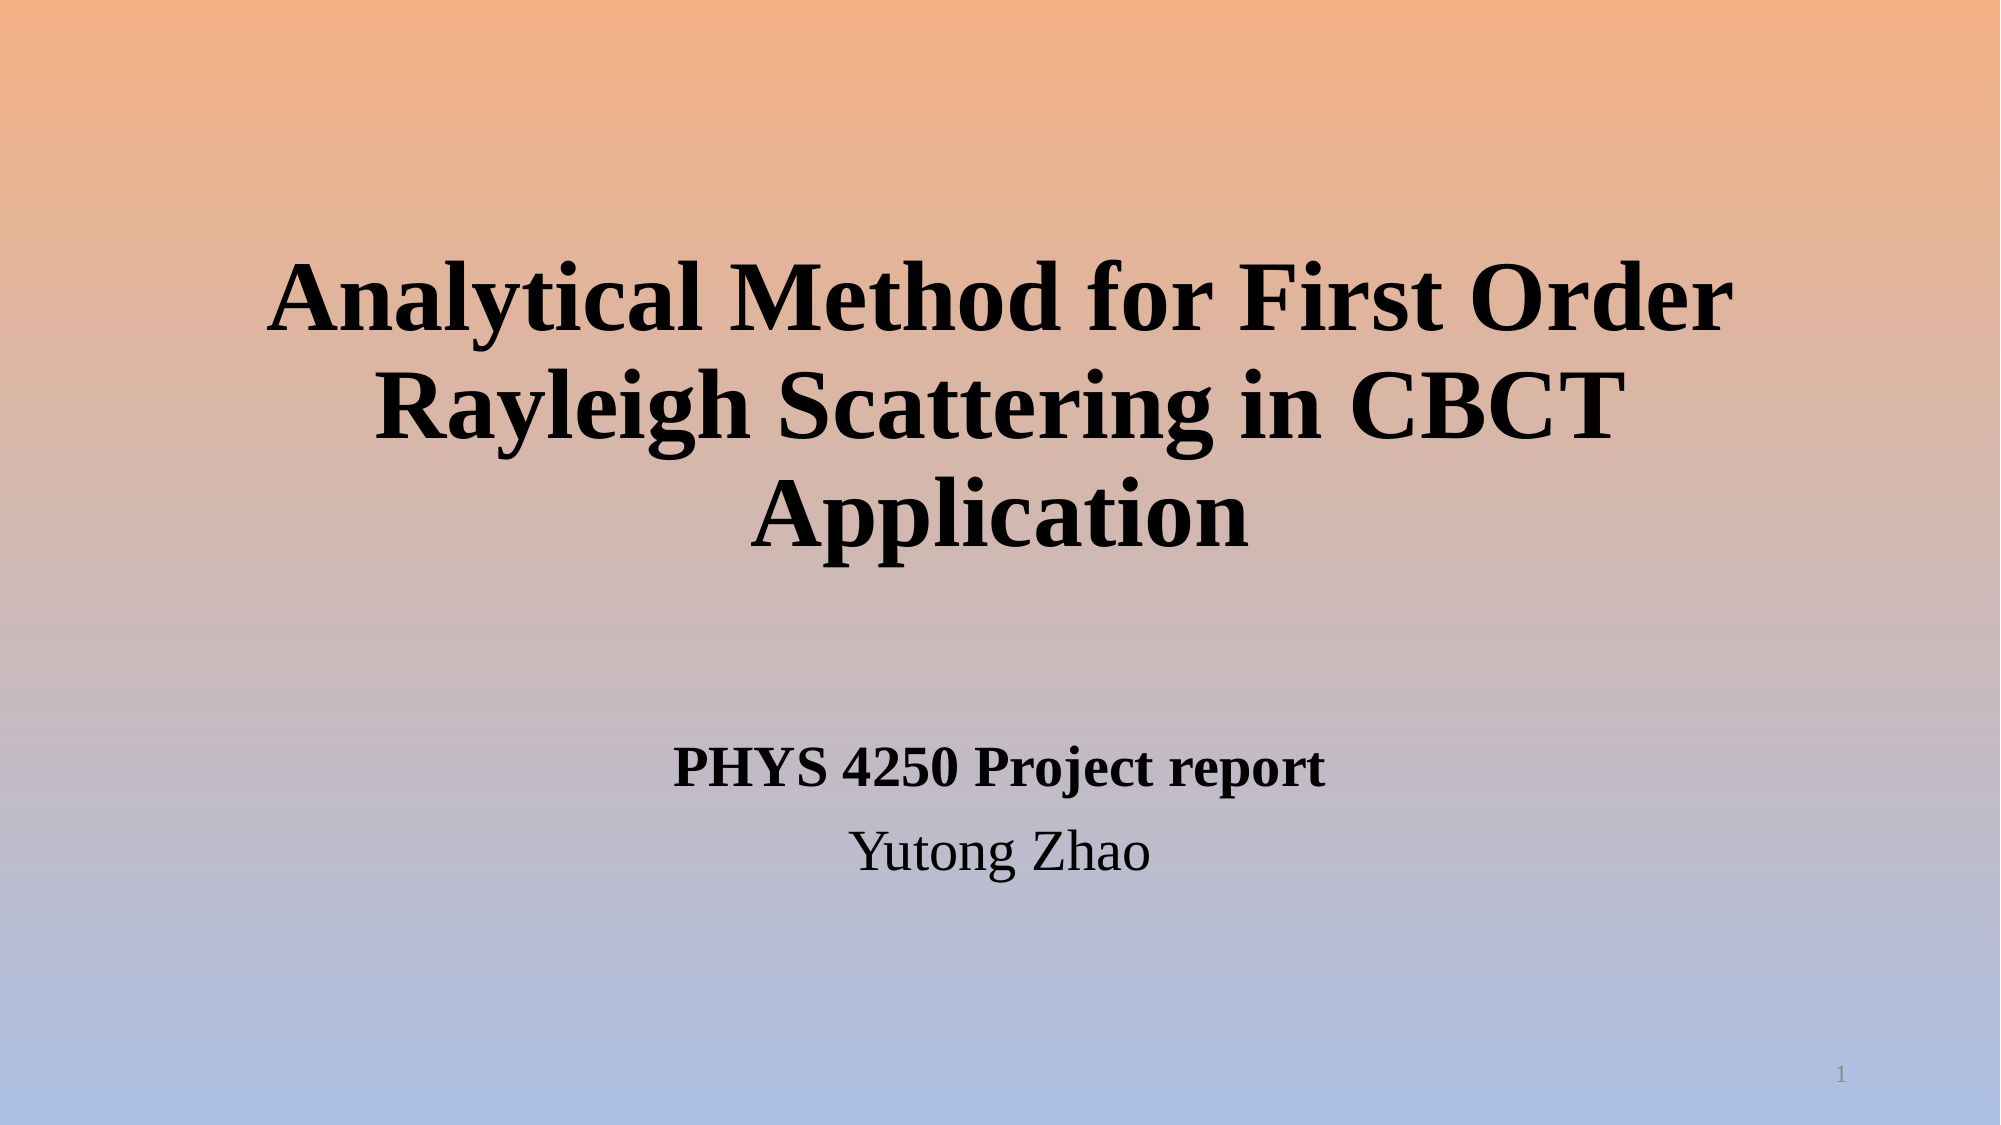

# Analytical Method for First Order Rayleigh Scattering in CBCT Application
PHYS 4250 Project report
Yutong Zhao
1